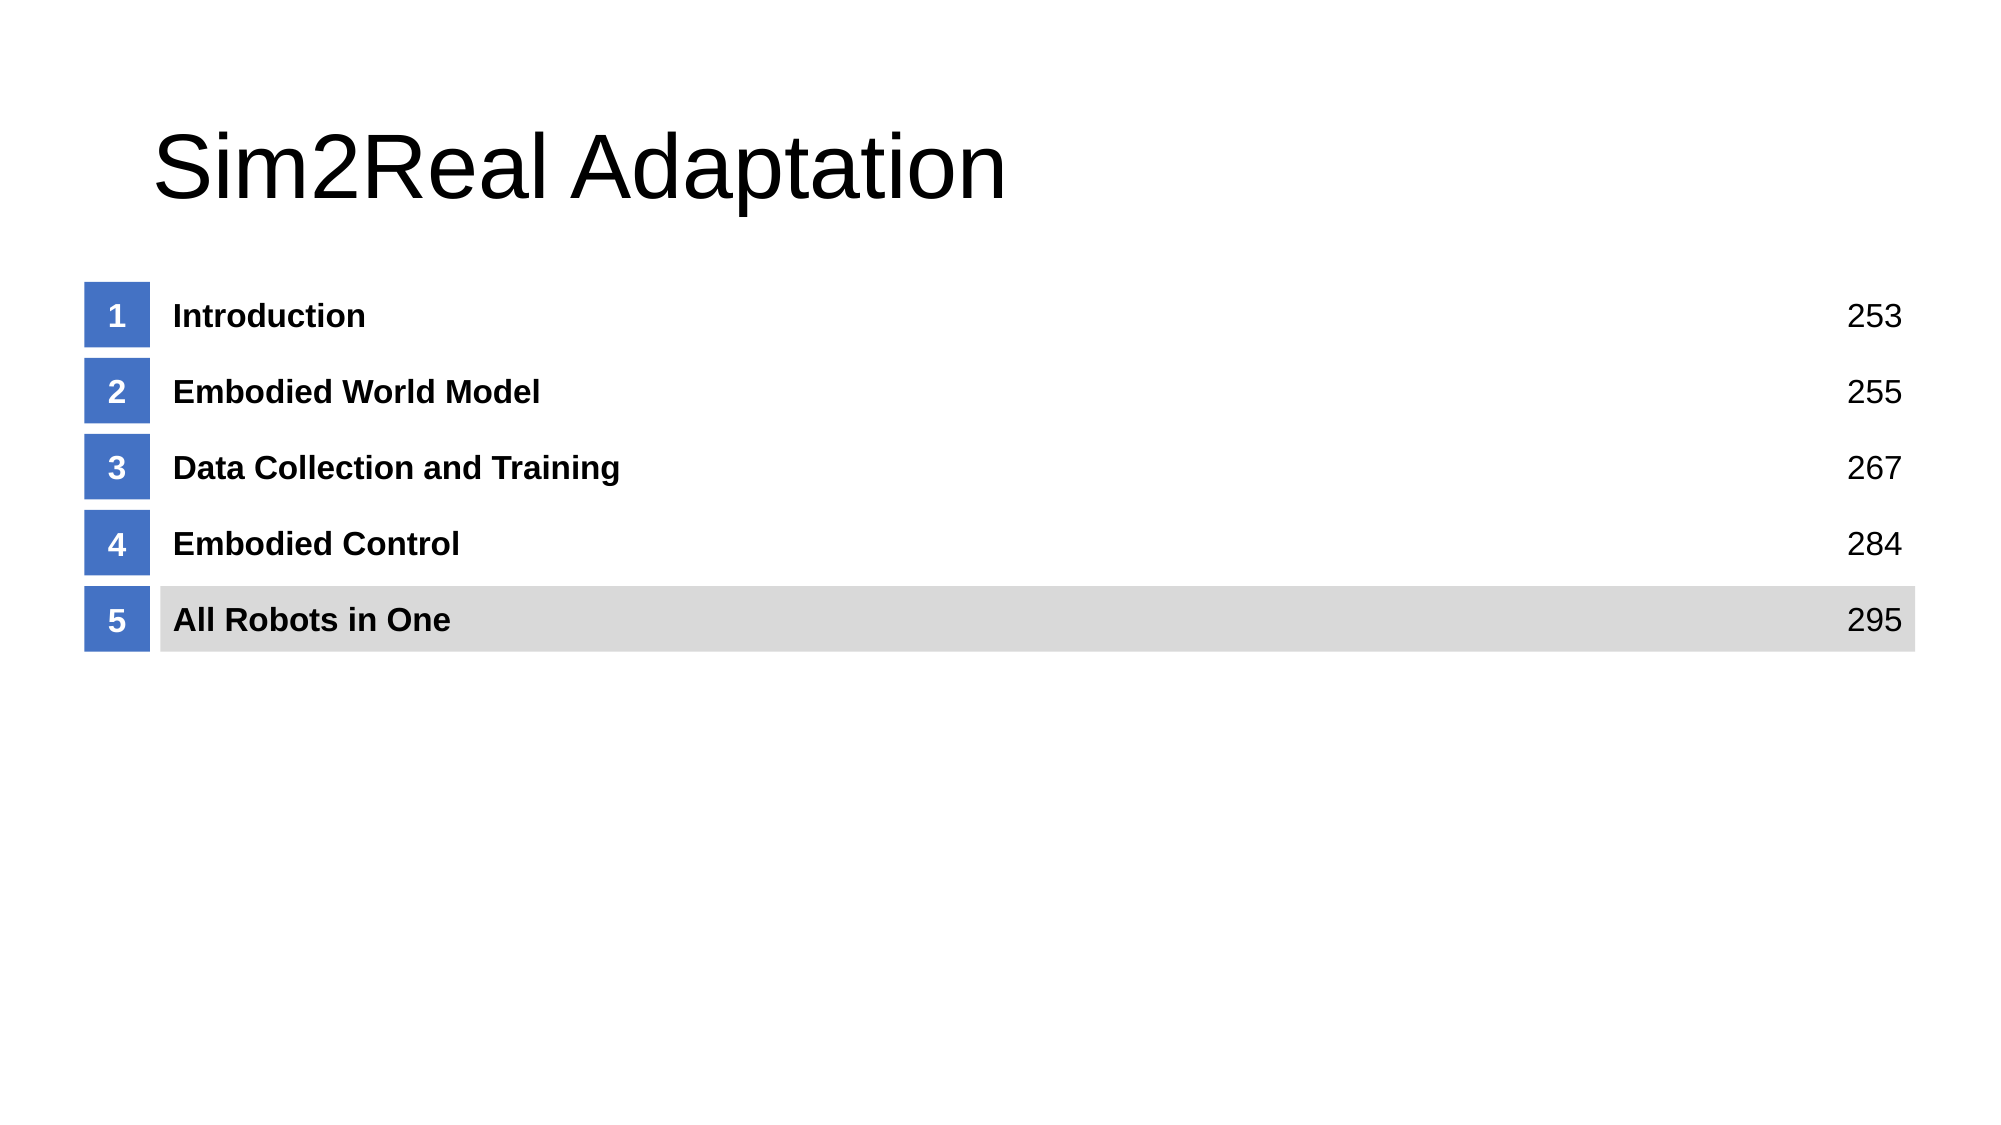

# Sim2Real Adaptation
1
Introduction
253
2
Embodied World Model
255
3
Data Collection and Training
267
4
Embodied Control
284
5

All Robots in One
295